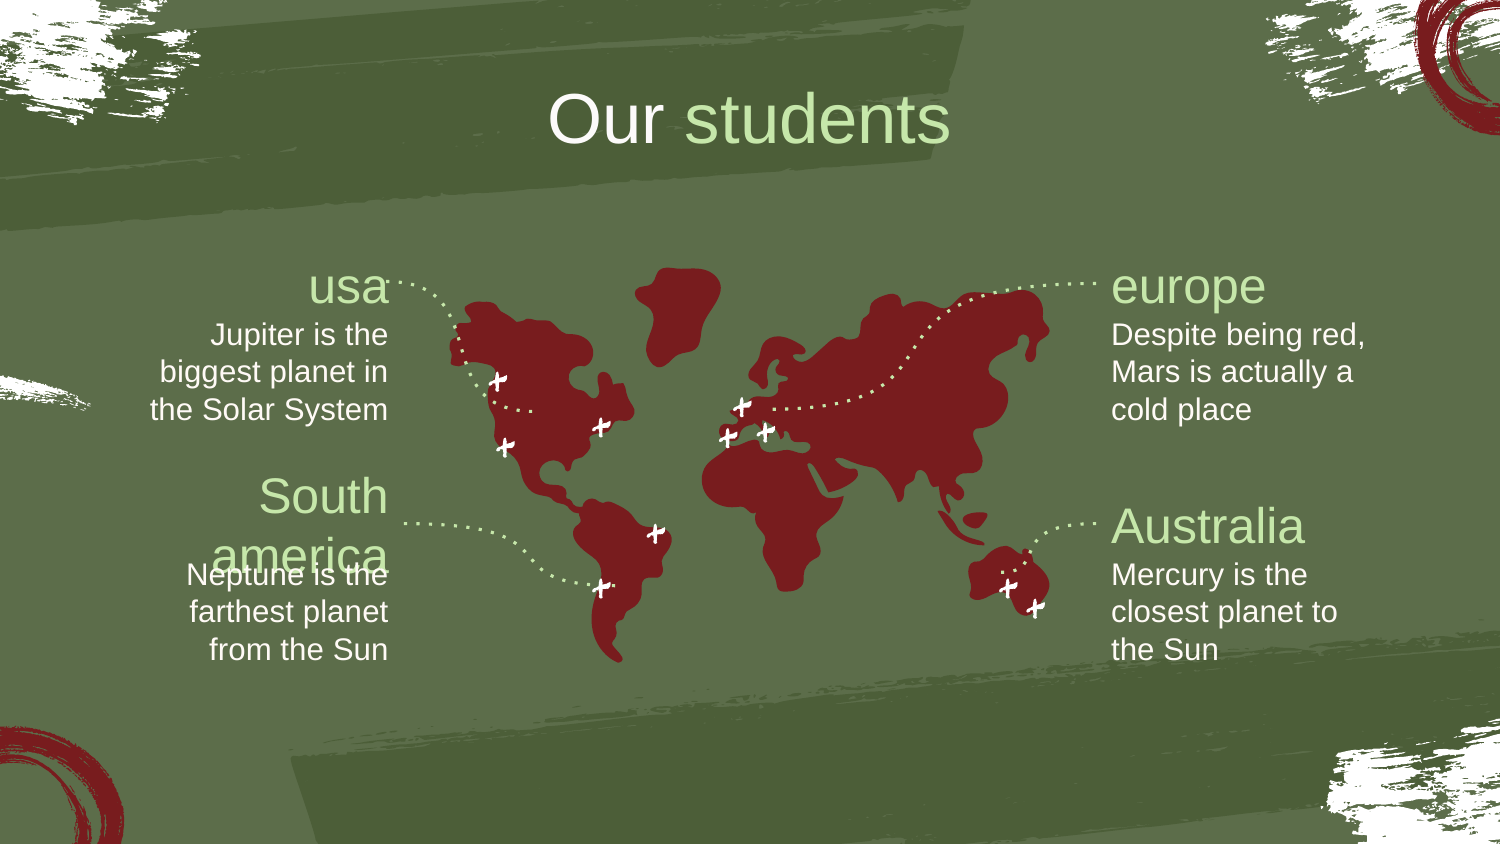

# Our students
usa
europe

Jupiter is the biggest planet in the Solar System
Despite being red, Mars is actually a cold place

South america
Australia

Neptune is the farthest planet from the Sun
Mercury is the closest planet to the Sun